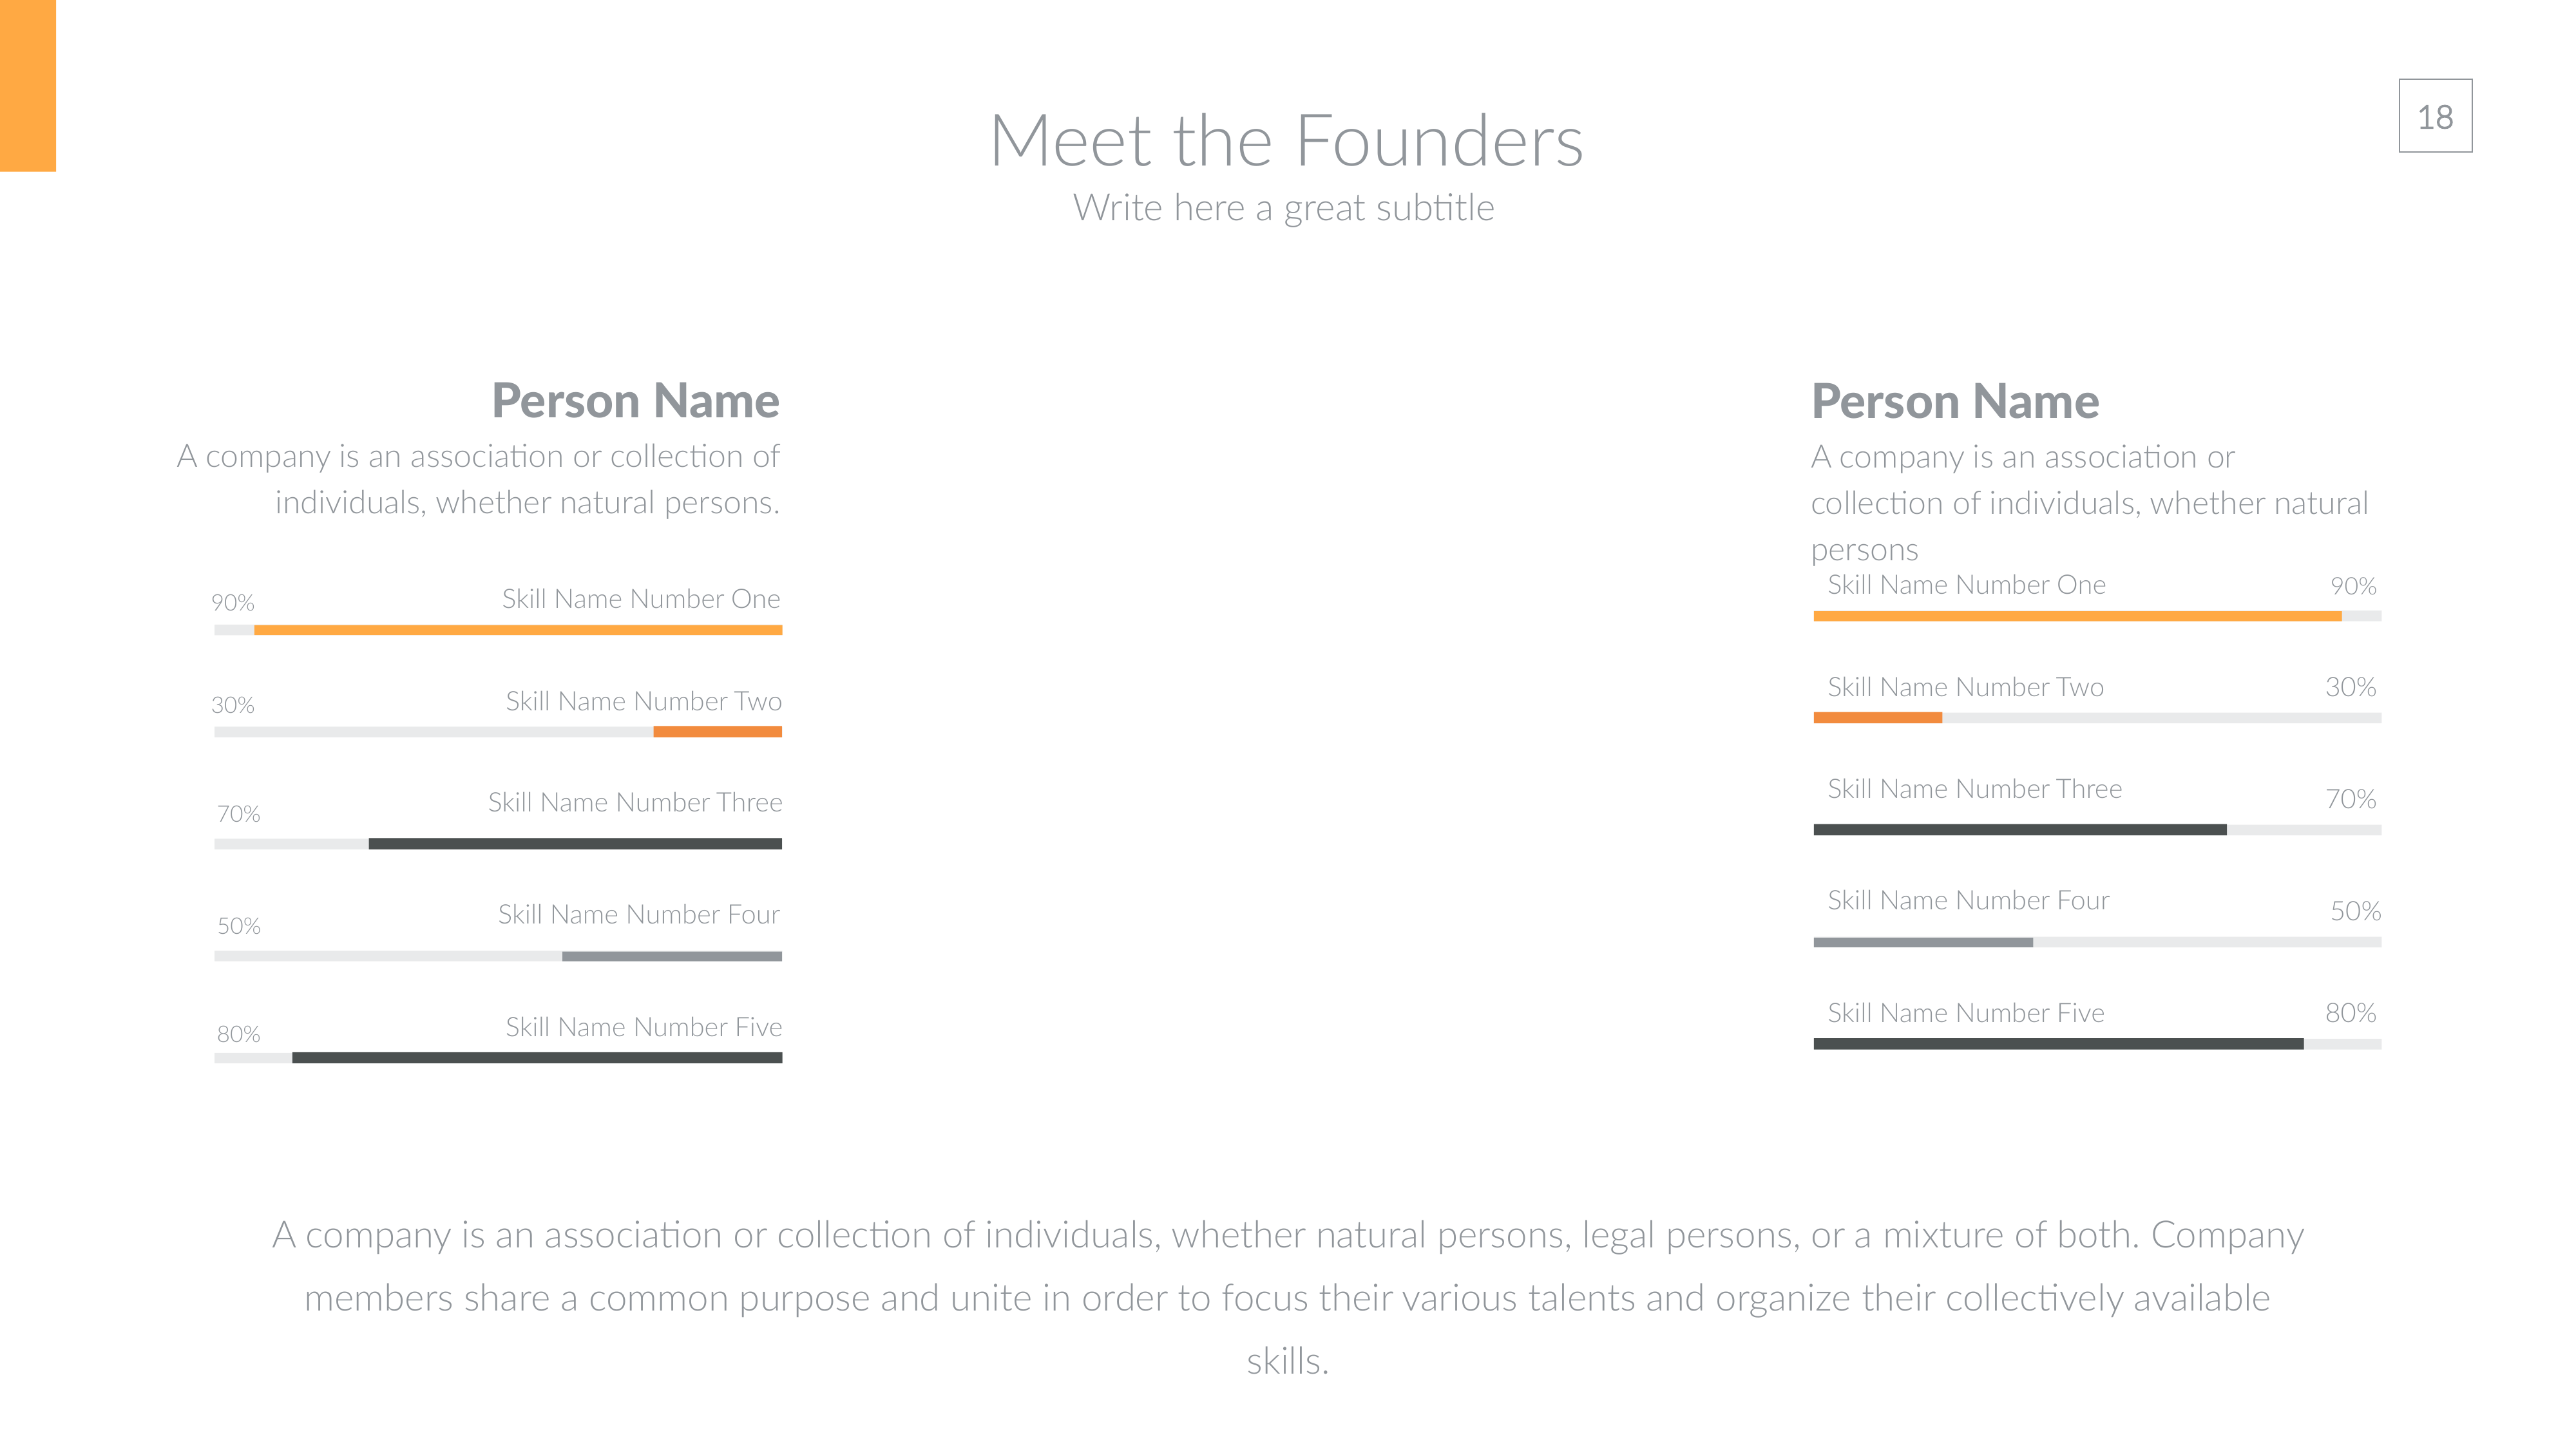

Meet the Founders
Write here a great subtitle

Person Name
A company is an association or collection of individuals, whether natural persons.
Person Name
A company is an association or collection of individuals, whether natural persons
Skill Name Number One
90%

Skill Name Number One
90%

Skill Name Number Two
30%

Skill Name Number Two
30%

Skill Name Number Three
70%

Skill Name Number Three
70%

Skill Name Number Four
50%

Skill Name Number Four
50%

Skill Name Number Five
80%

Skill Name Number Five
80%

A company is an association or collection of individuals, whether natural persons, legal persons, or a mixture of both. Company members share a common purpose and unite in order to focus their various talents and organize their collectively available skills.